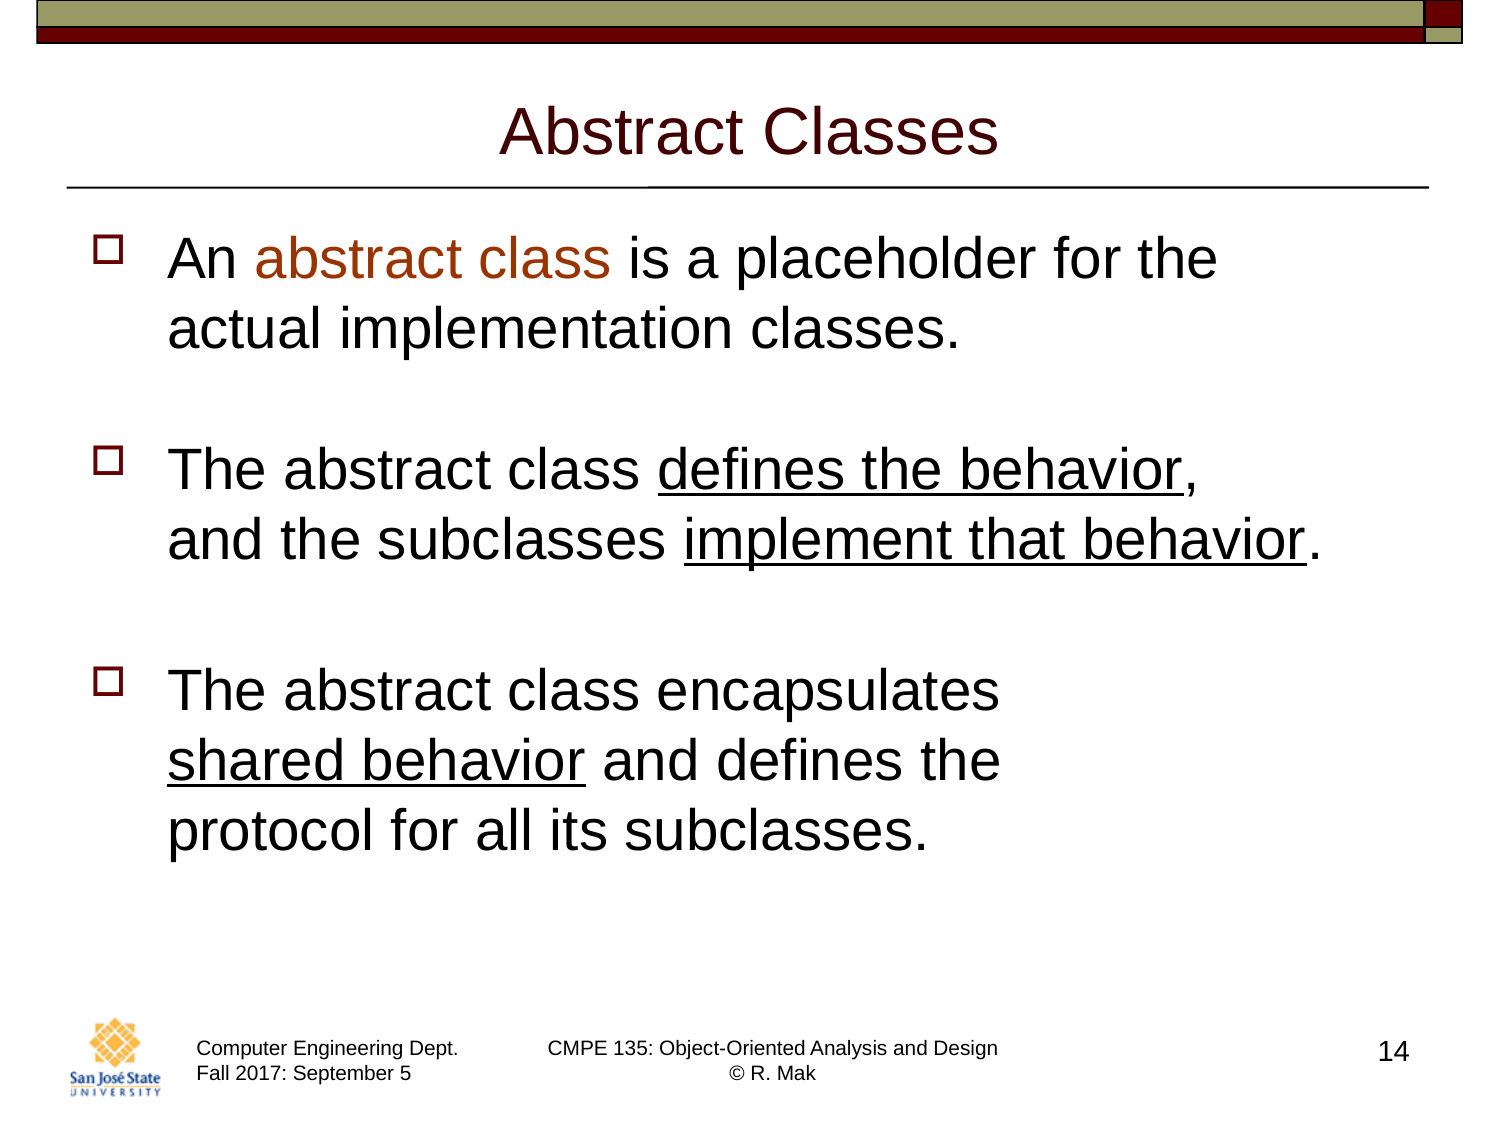

# Abstract Classes
An abstract class is a placeholder for the
actual implementation classes.

The abstract class defines the behavior,
and the subclasses implement that behavior.

The abstract class encapsulates
shared behavior and defines the
protocol for all its subclasses.
14